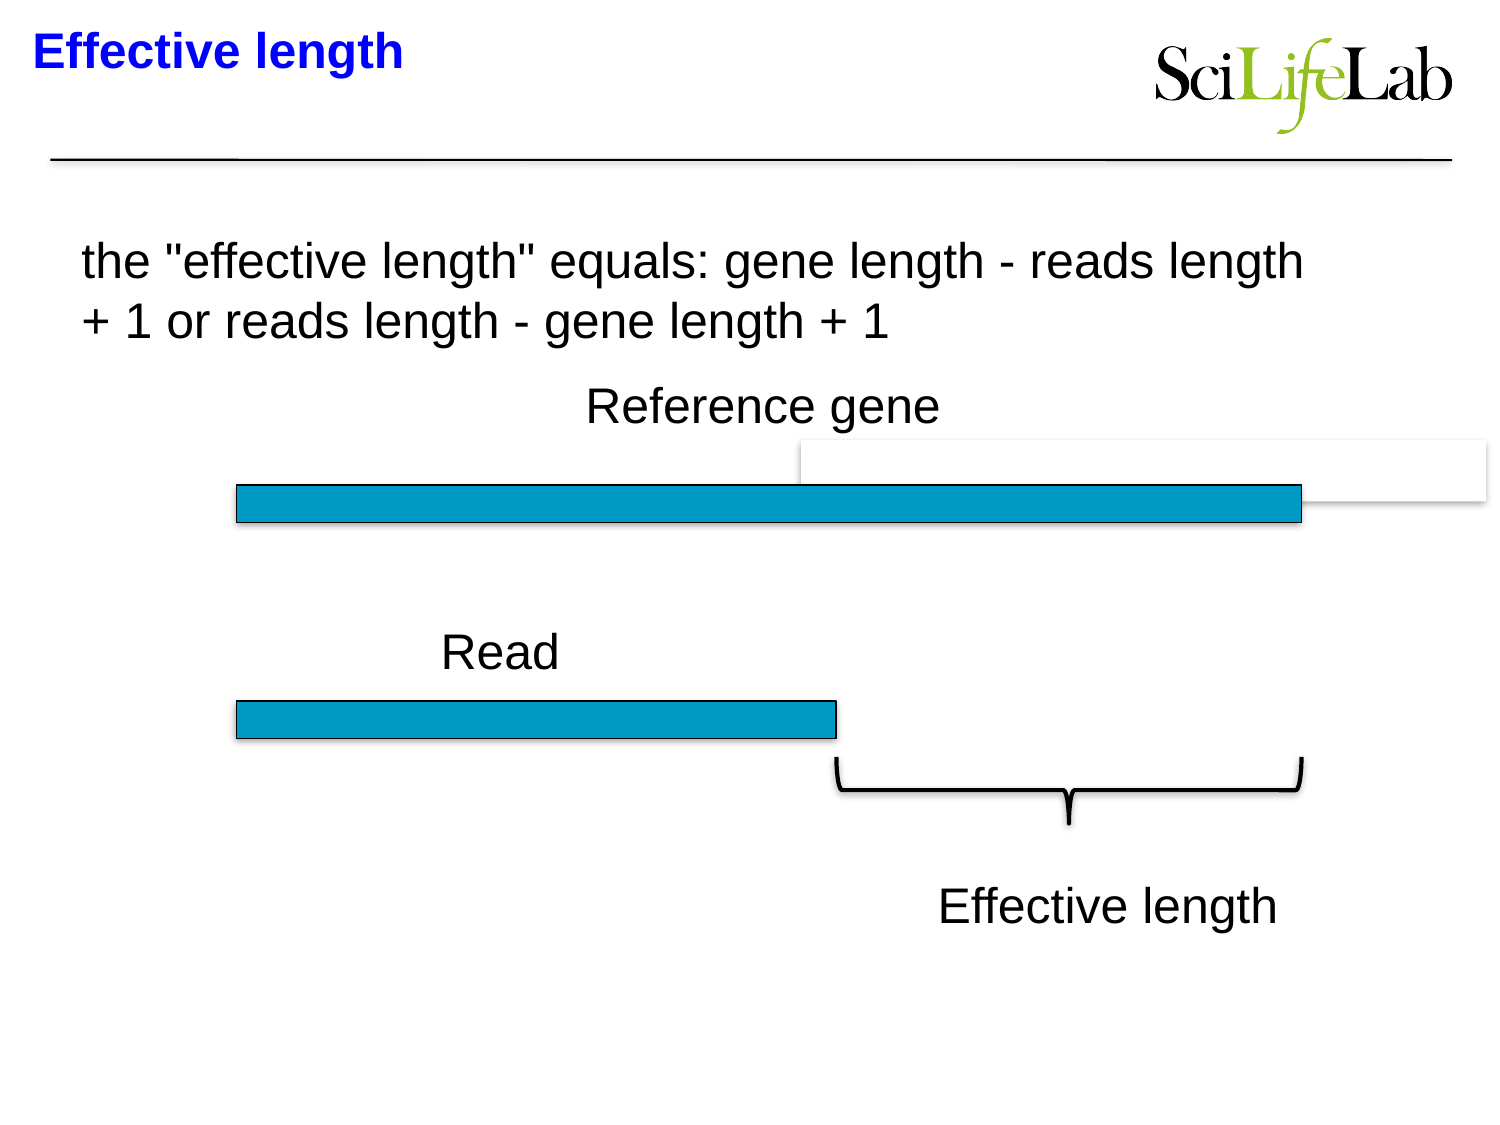

Effective length
the "effective length" equals: gene length - reads length + 1 or reads length - gene length + 1
Reference gene

Read

Effective length